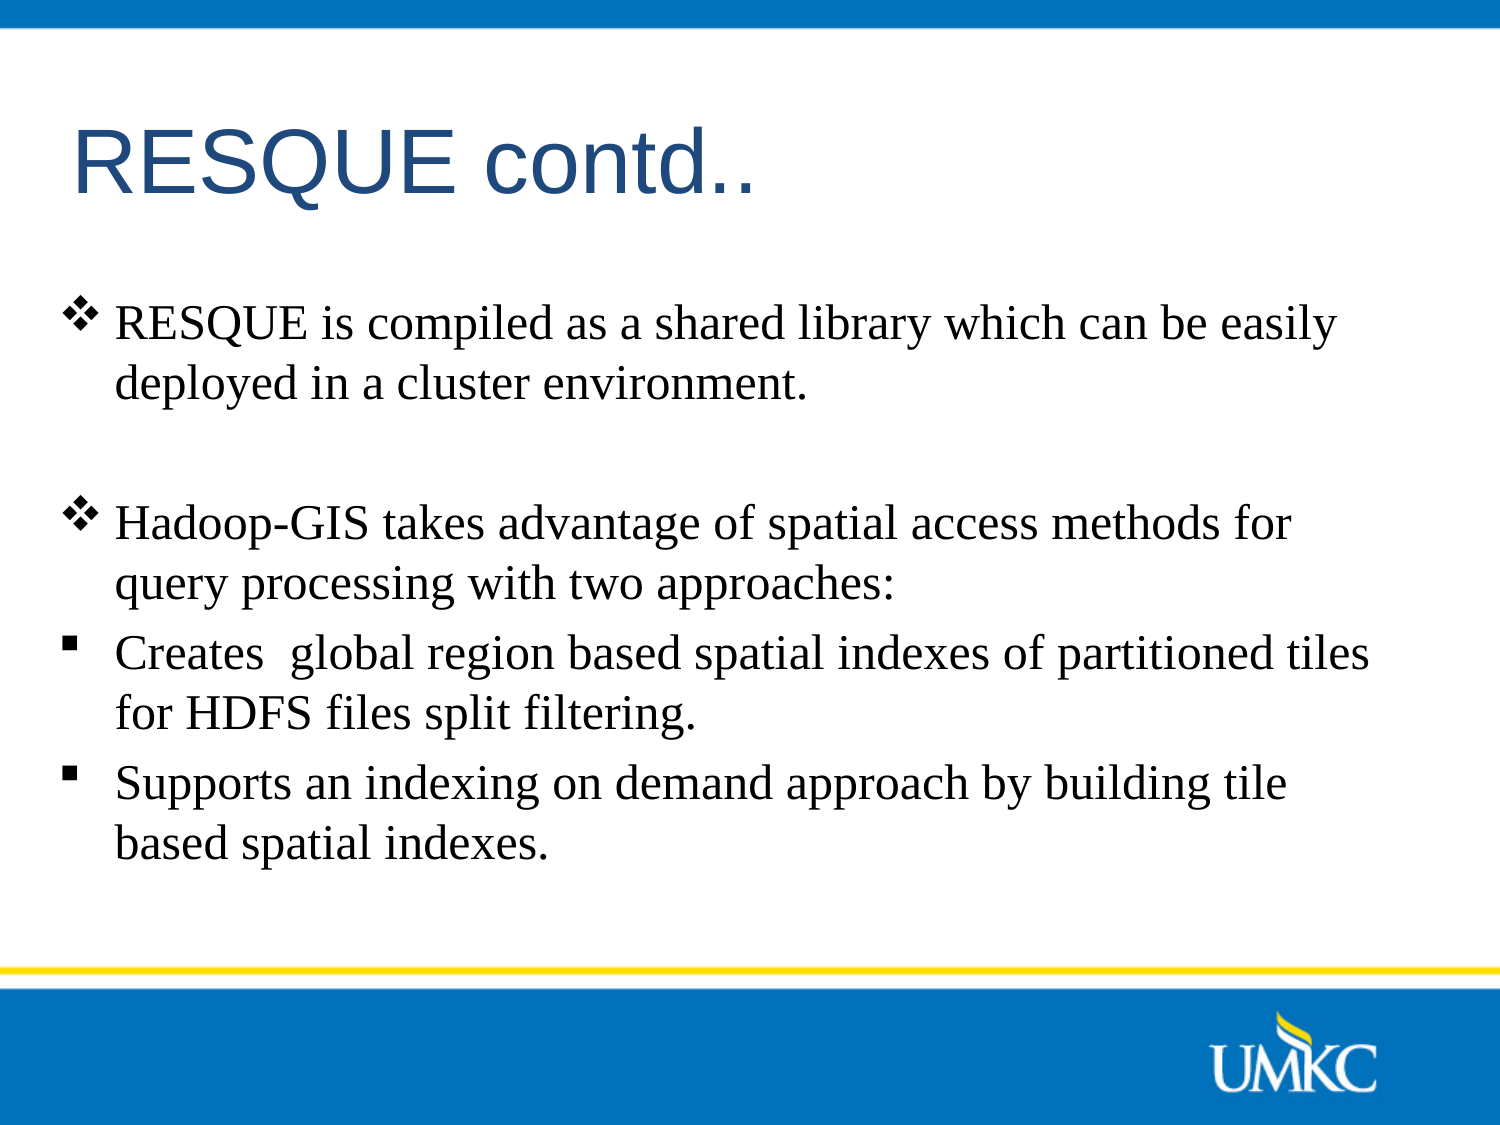

# RESQUE contd..
RESQUE is compiled as a shared library which can be easily deployed in a cluster environment.

Hadoop-GIS takes advantage of spatial access methods for query processing with two approaches:
Creates  global region based spatial indexes of partitioned tiles for HDFS files split filtering.
Supports an indexing on demand approach by building tile based spatial indexes.